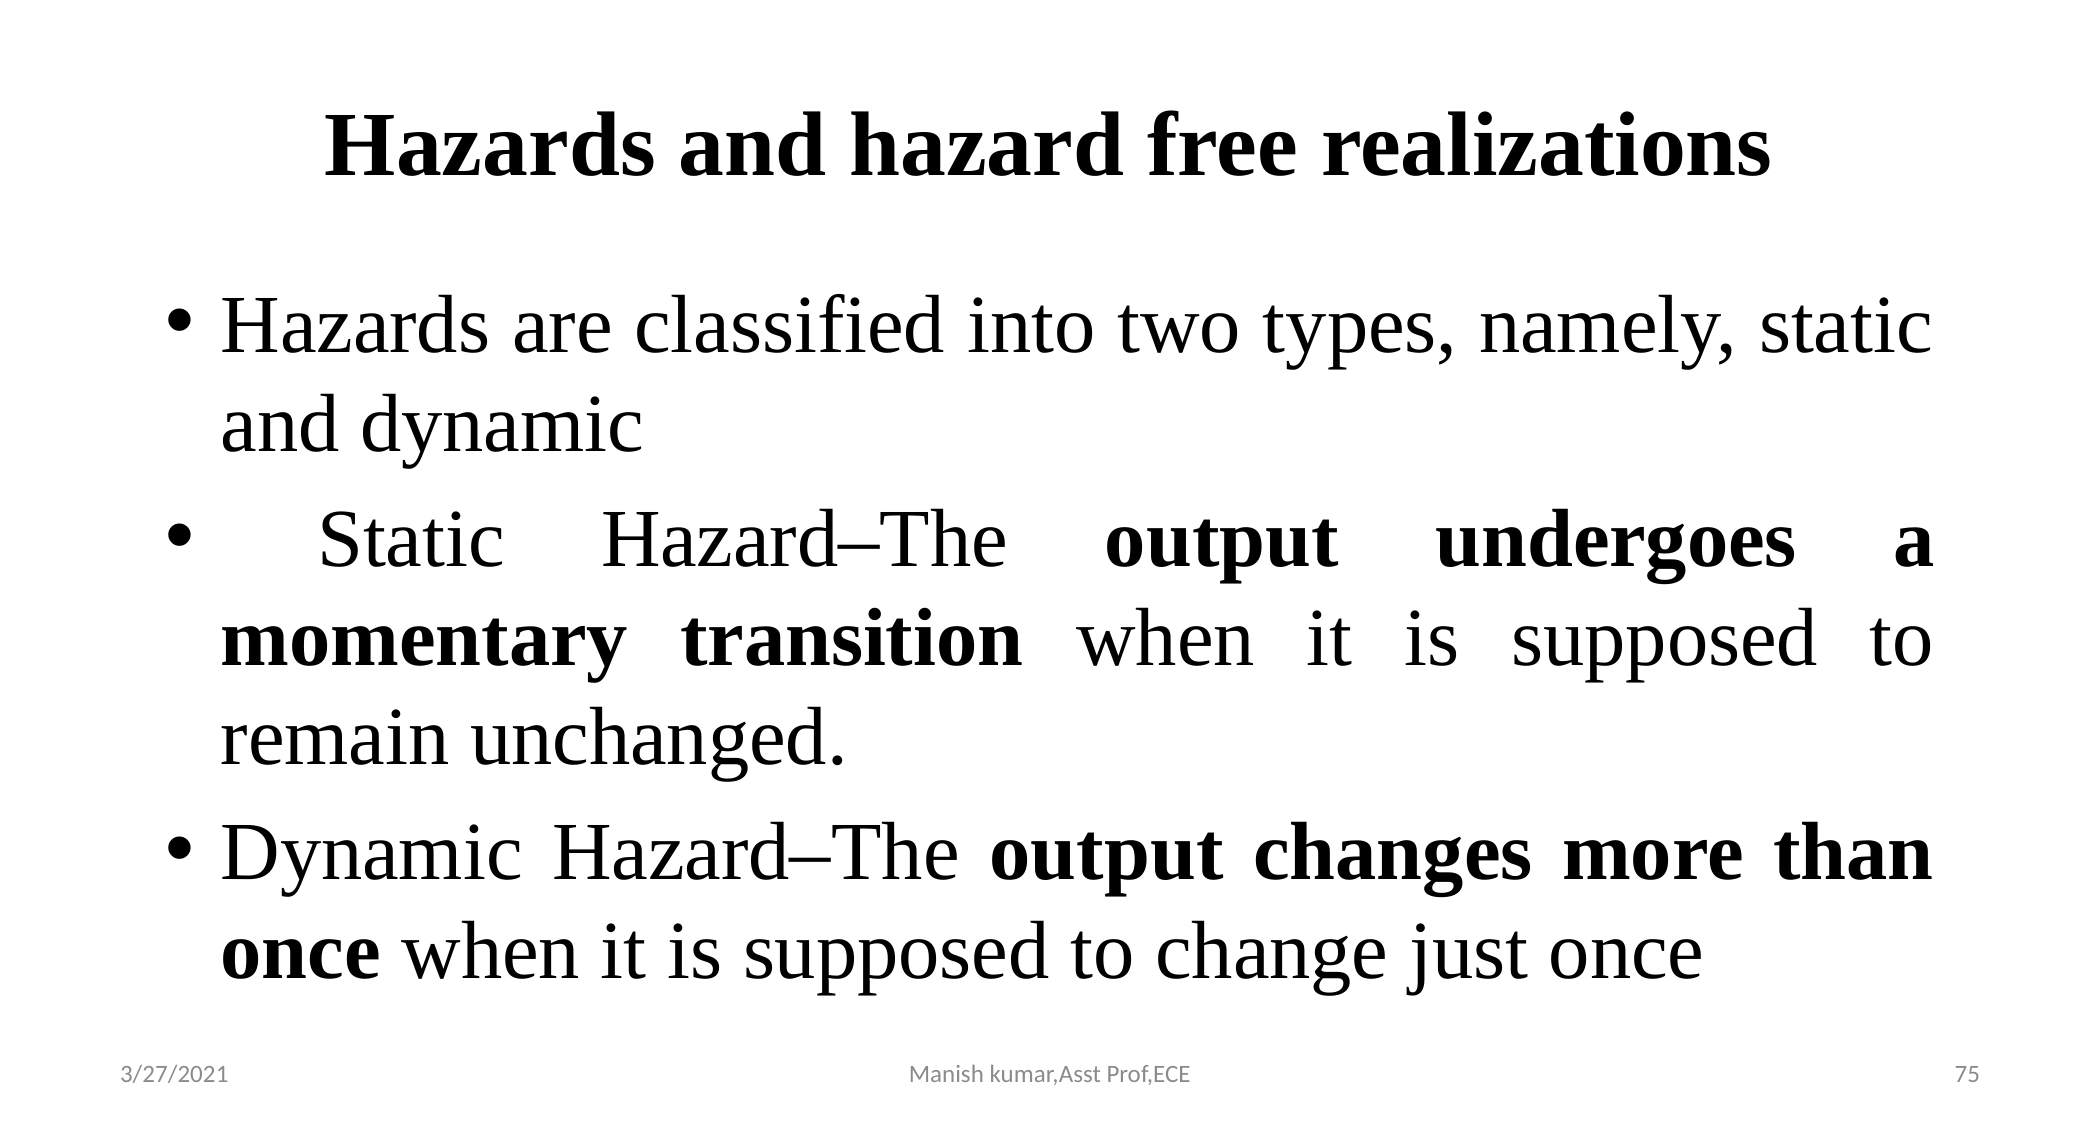

# Hazards and hazard free realizations
Hazards are classified into two types, namely, static and dynamic
 Static Hazard–The output undergoes a momentary transition when it is supposed to remain unchanged.
Dynamic Hazard–The output changes more than once when it is supposed to change just once
3/27/2021
Manish kumar,Asst Prof,ECE
75